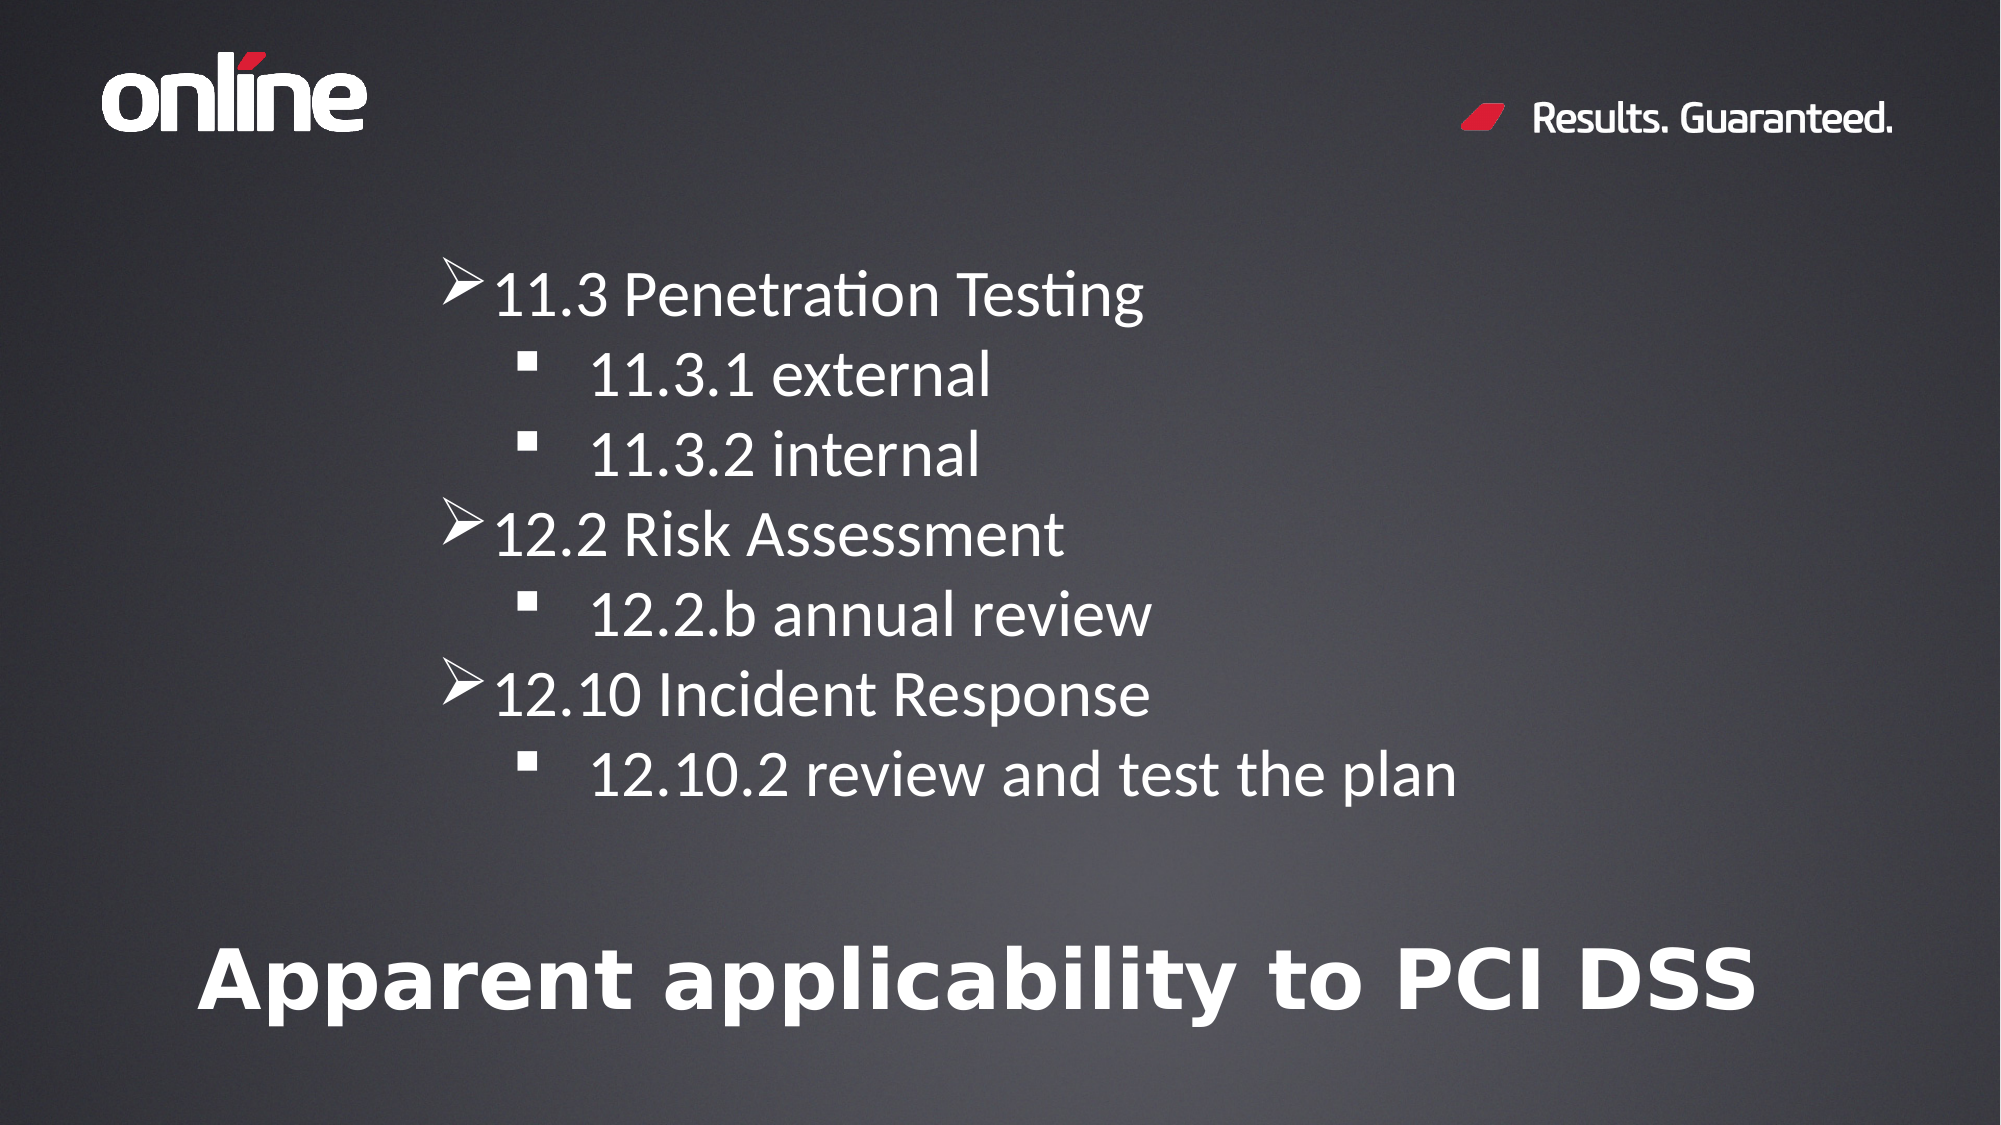

11.3 Penetration Testing
11.3.1 external
11.3.2 internal
12.2 Risk Assessment
12.2.b annual review
12.10 Incident Response
12.10.2 review and test the plan
Apparent applicability to PCI DSS